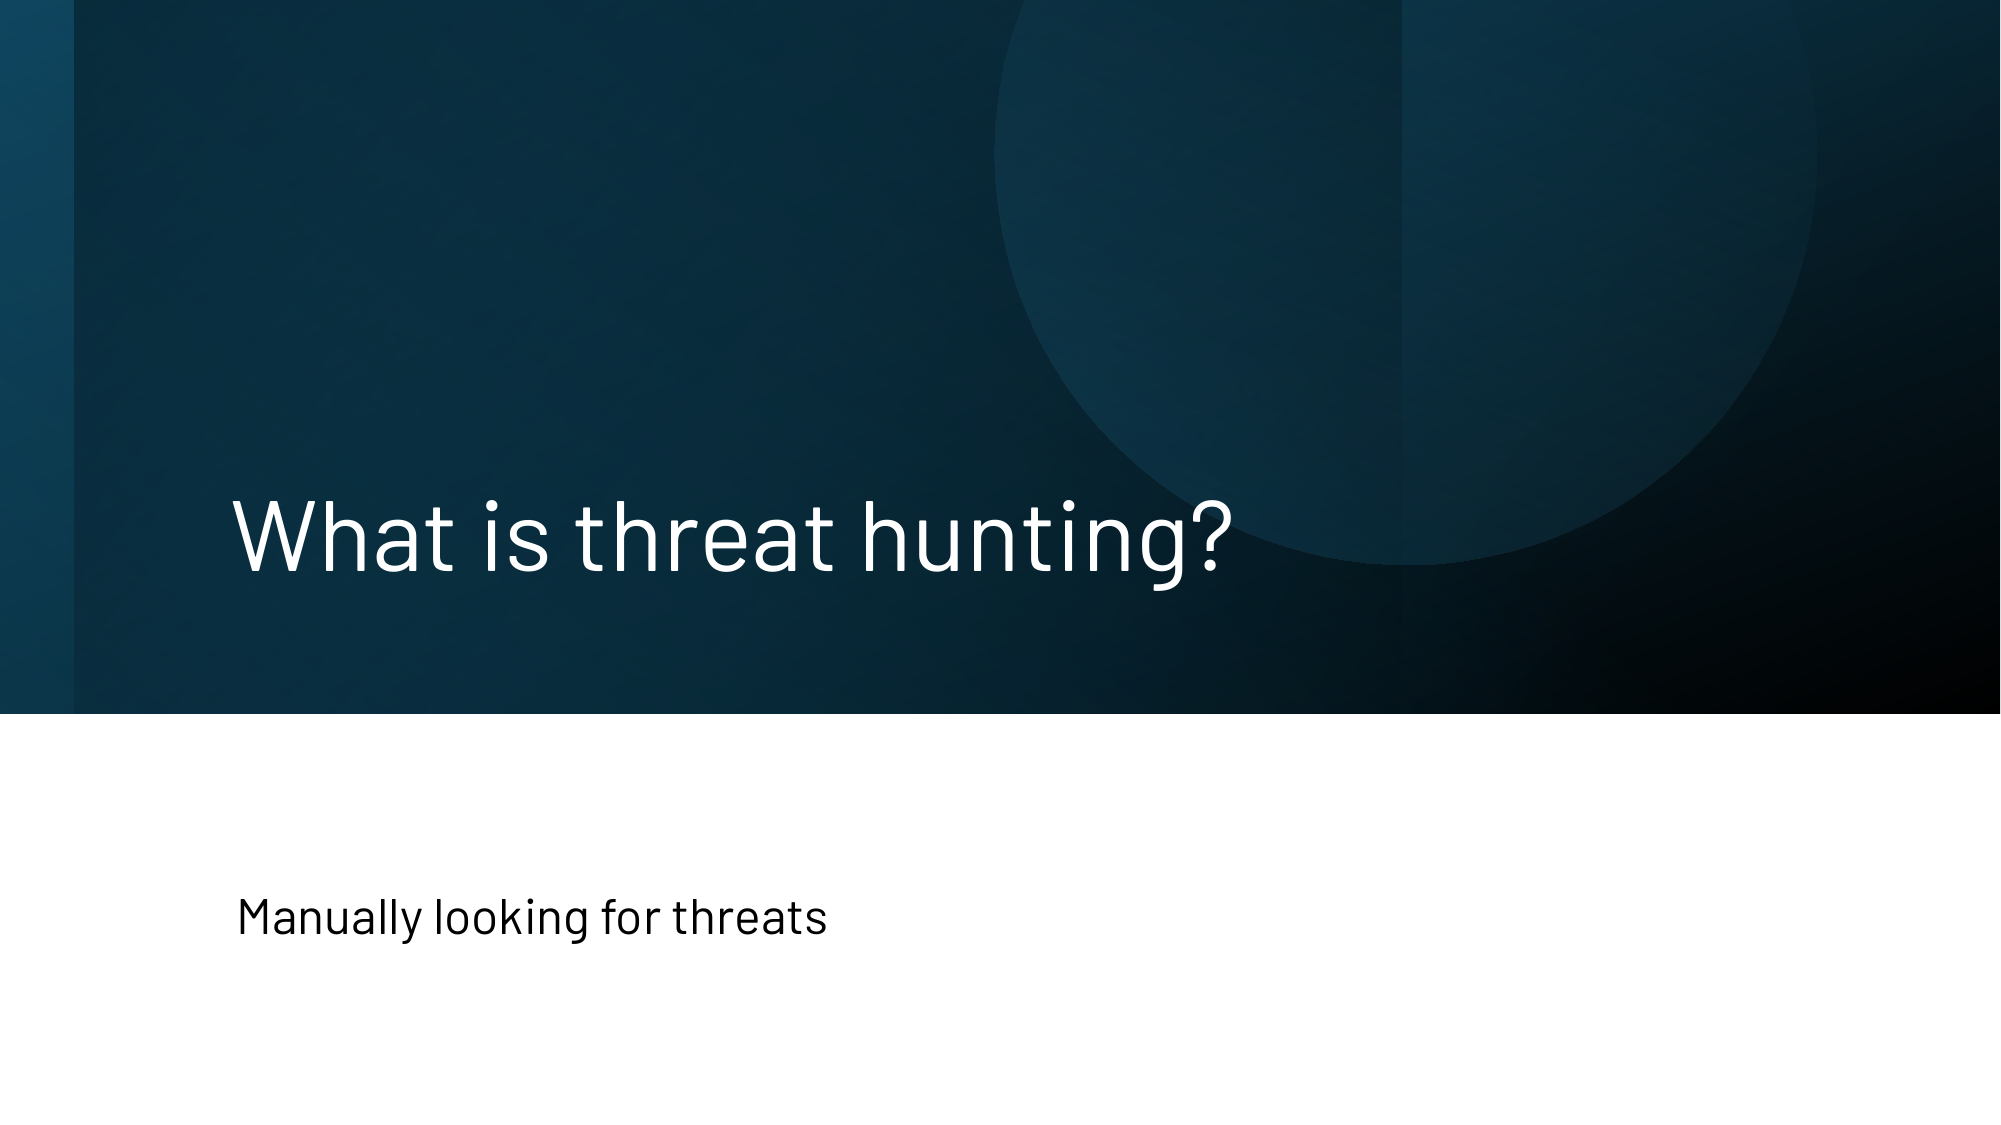

# What is threat hunting?
Manually looking for threats